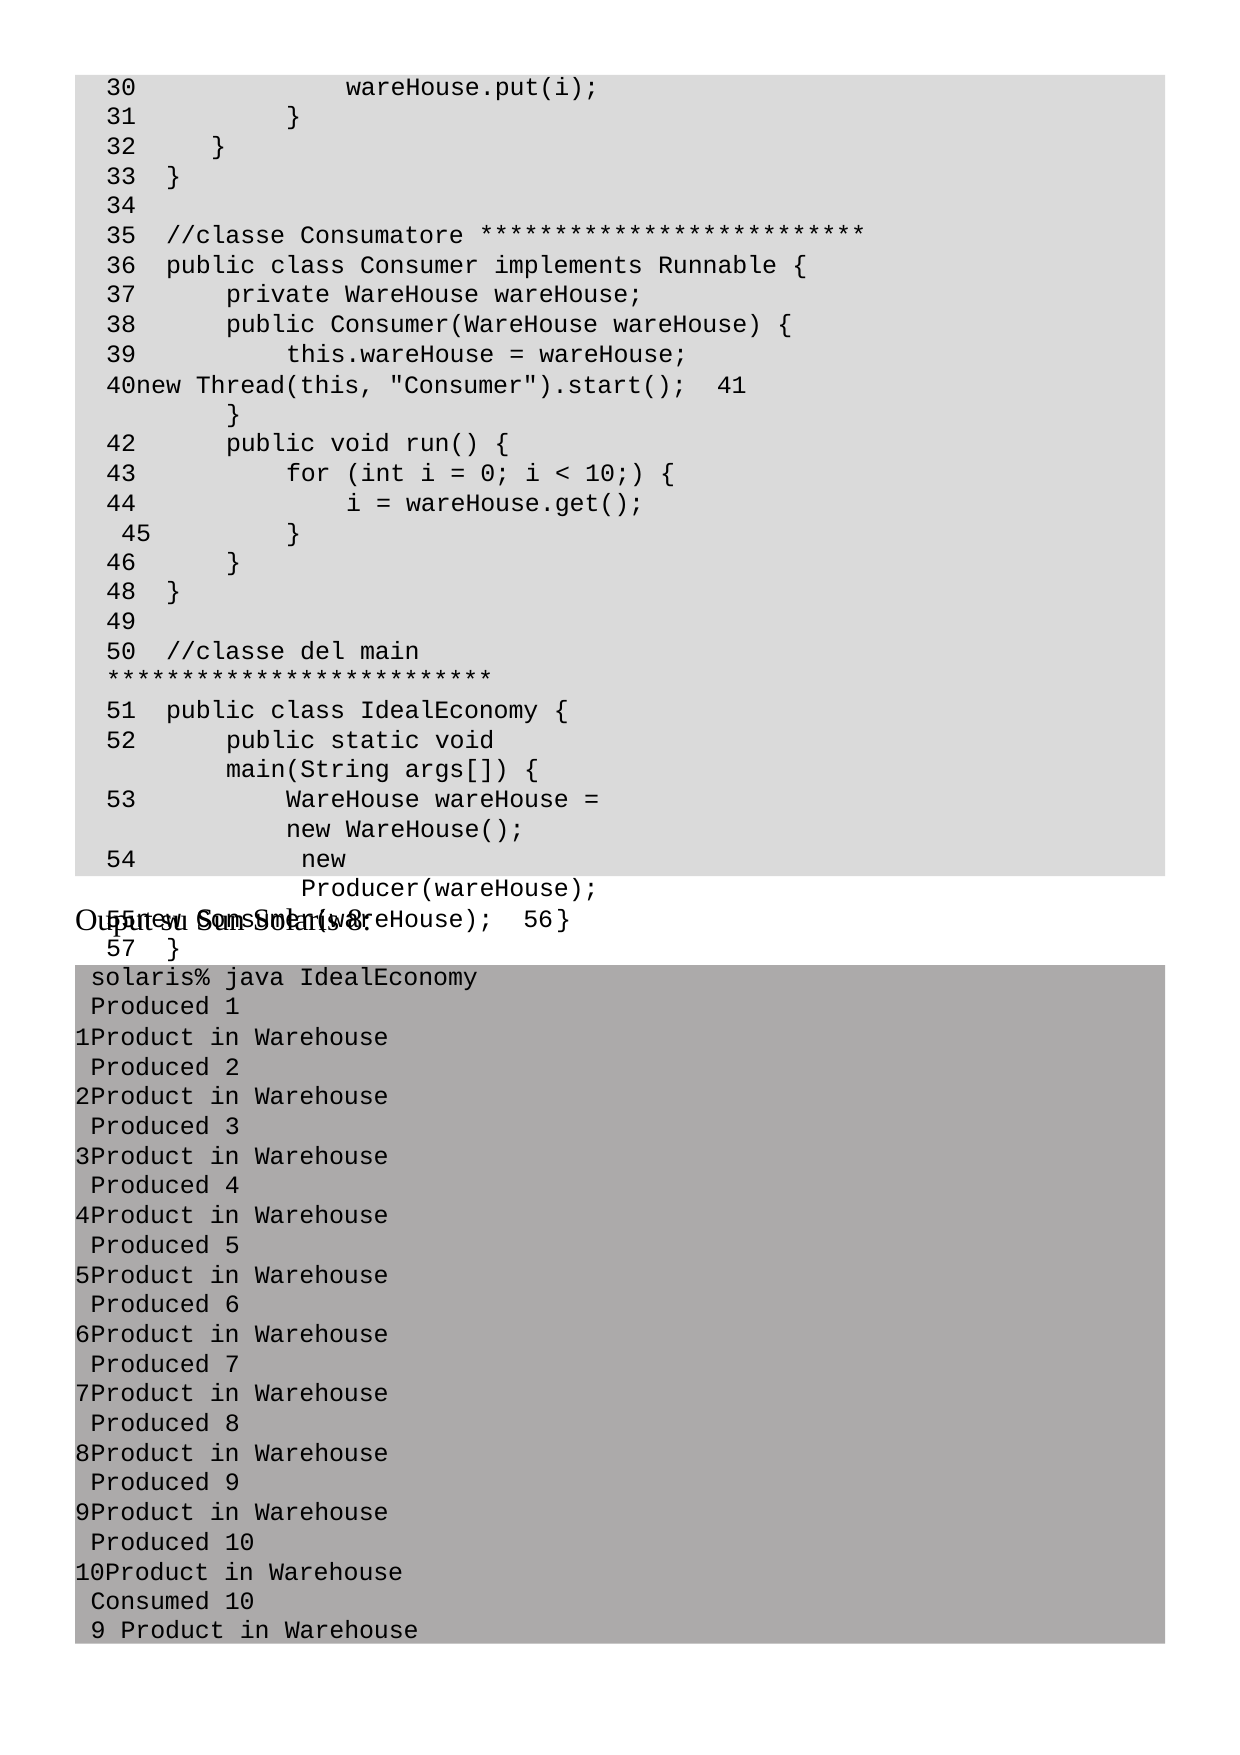

30
31
32
33	}
34
35	//classe Consumatore **************************
public class Consumer implements Runnable {
private WareHouse wareHouse;
public Consumer(WareHouse wareHouse) {
this.wareHouse = wareHouse;
new Thread(this, "Consumer").start();  41	}
42	public void run() {
43	for (int i = 0; i < 10;) {
44		i = wareHouse.get();  45	}
46	}
48	}
49
50	//classe del main **************************
public class IdealEconomy {
public static void main(String args[]) {
WareHouse wareHouse = new WareHouse();
new Producer(wareHouse);
new Consumer(wareHouse);  56	}
57	}
wareHouse.put(i);

}
}
Ouput su Sun Solaris 8:
solaris% java IdealEconomy
Produced 1
Product in Warehouse  Produced 2
Product in Warehouse  Produced 3
Product in Warehouse  Produced 4
Product in Warehouse  Produced 5
Product in Warehouse  Produced 6
Product in Warehouse  Produced 7
Product in Warehouse  Produced 8
Product in Warehouse  Produced 9
Product in Warehouse  Produced 10
Product in Warehouse  Consumed 10
9 Product in Warehouse